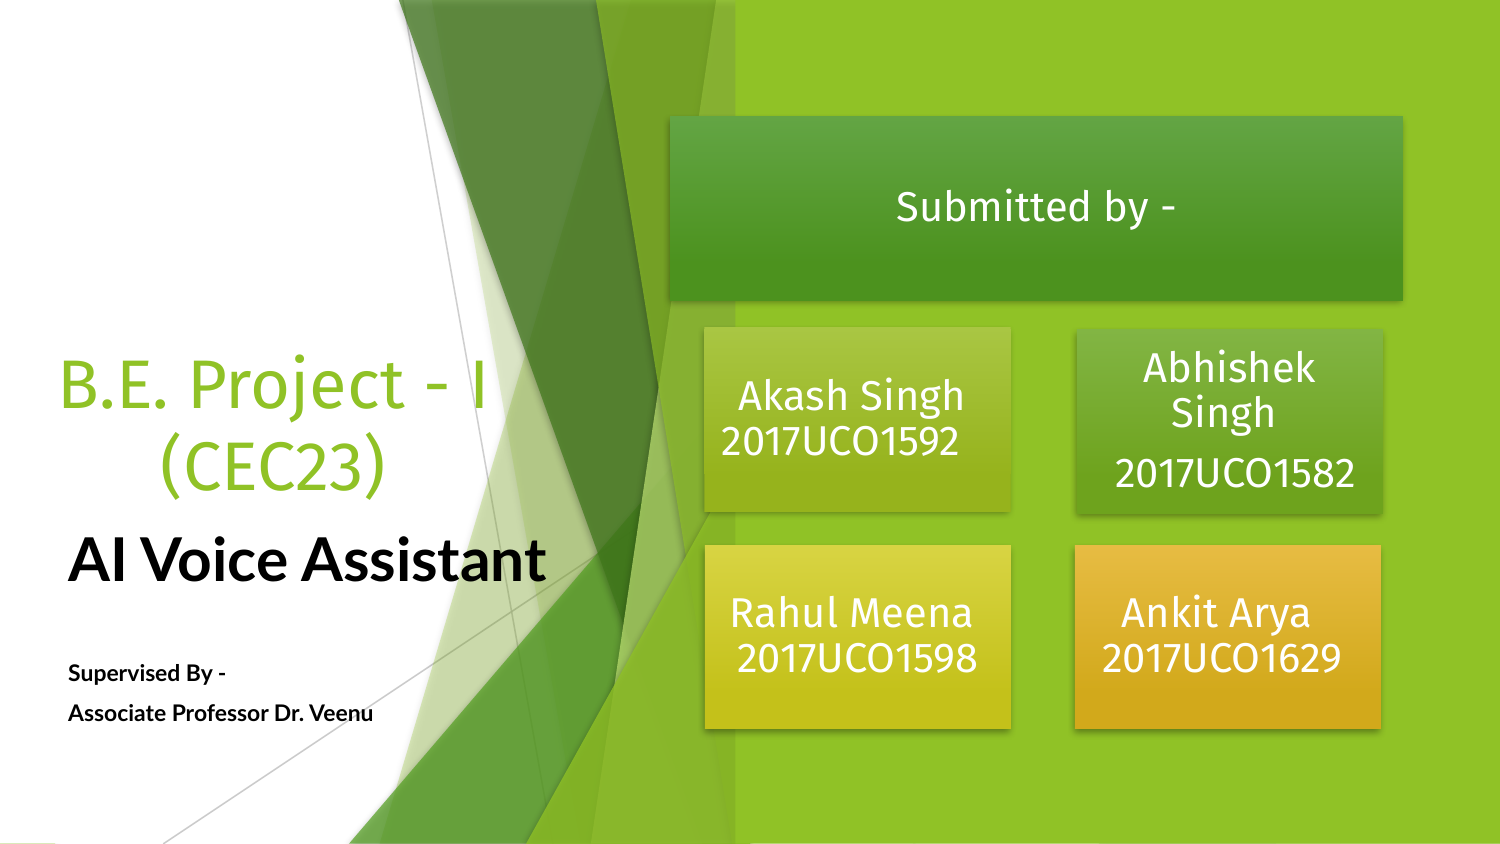

Submitted by -
Abhishek Singh
 2017UCO1582
Akash Singh  2017UCO1592
Rahul Meena  2017UCO1598
Ankit Arya   2017UCO1629
# B.E. Project - I (CEC23)
AI Voice Assistant

Supervised By -
Associate Professor Dr. Veenu